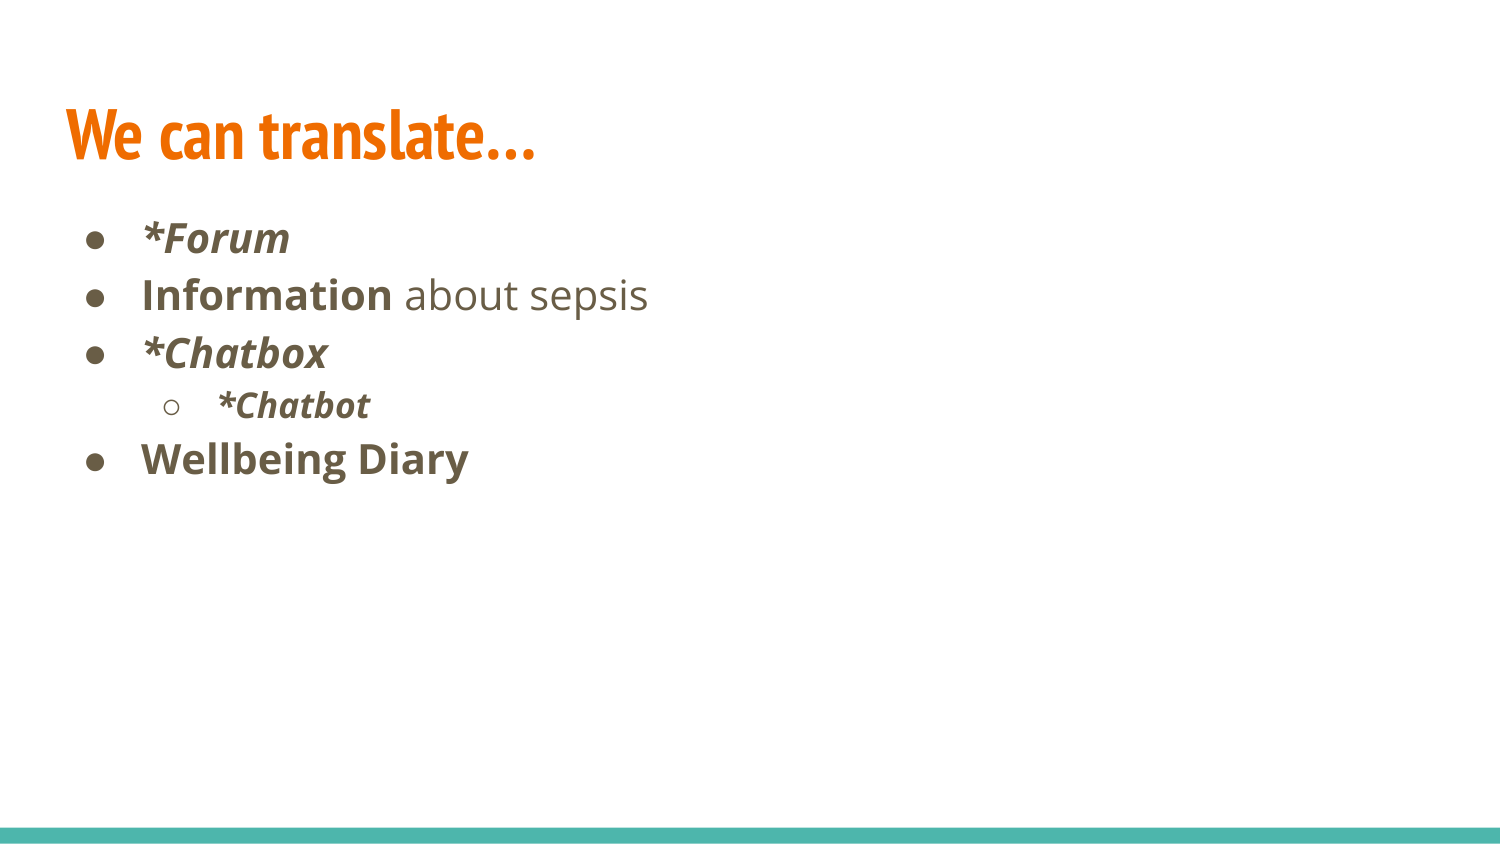

# We can translate…
*Forum
Information about sepsis
*Chatbox
*Chatbot
Wellbeing Diary